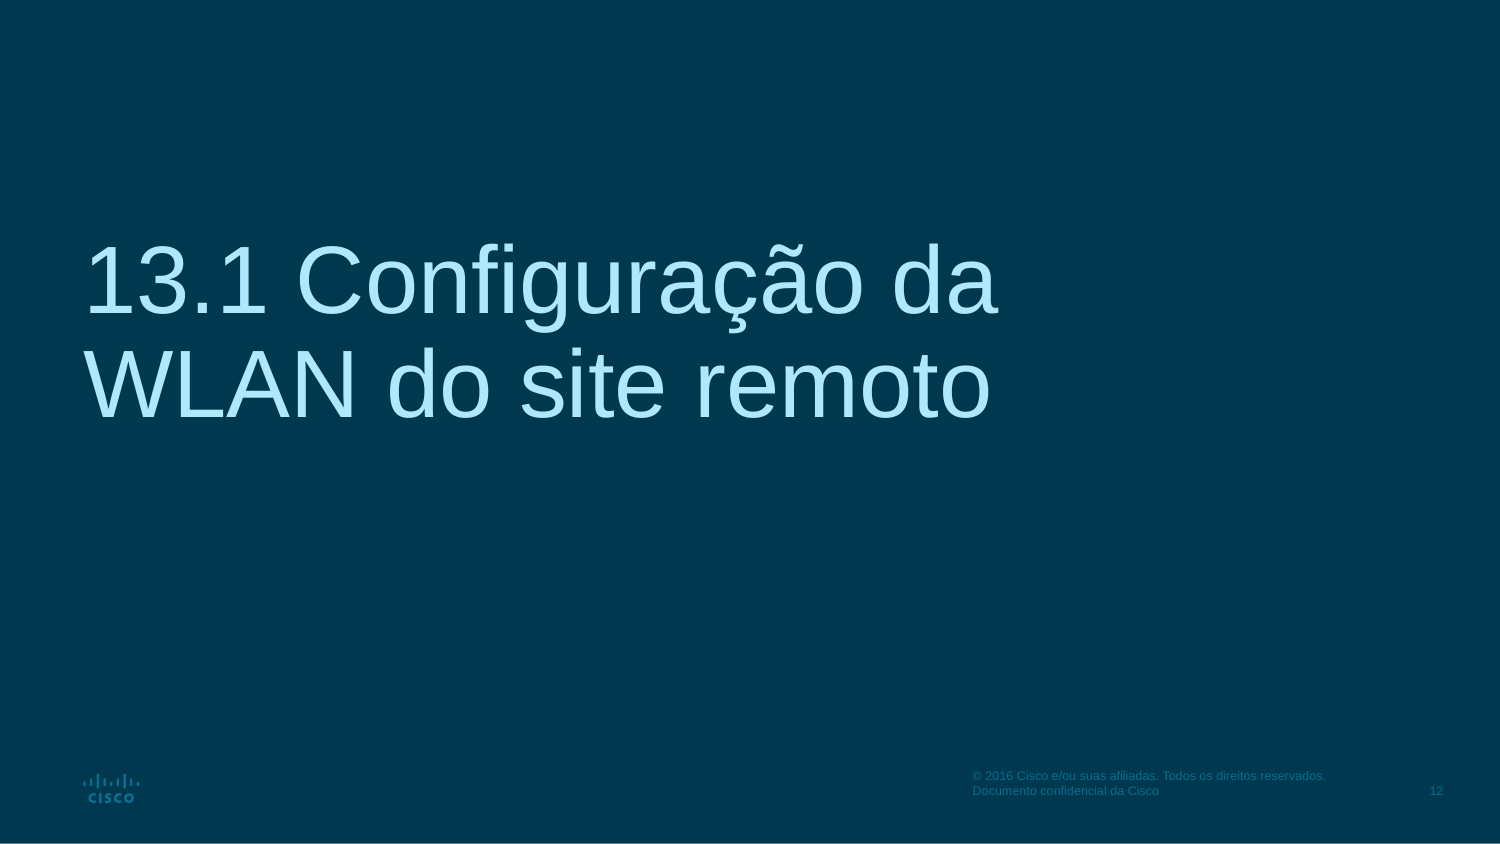

# 13.1 Configuração da WLAN do site remoto